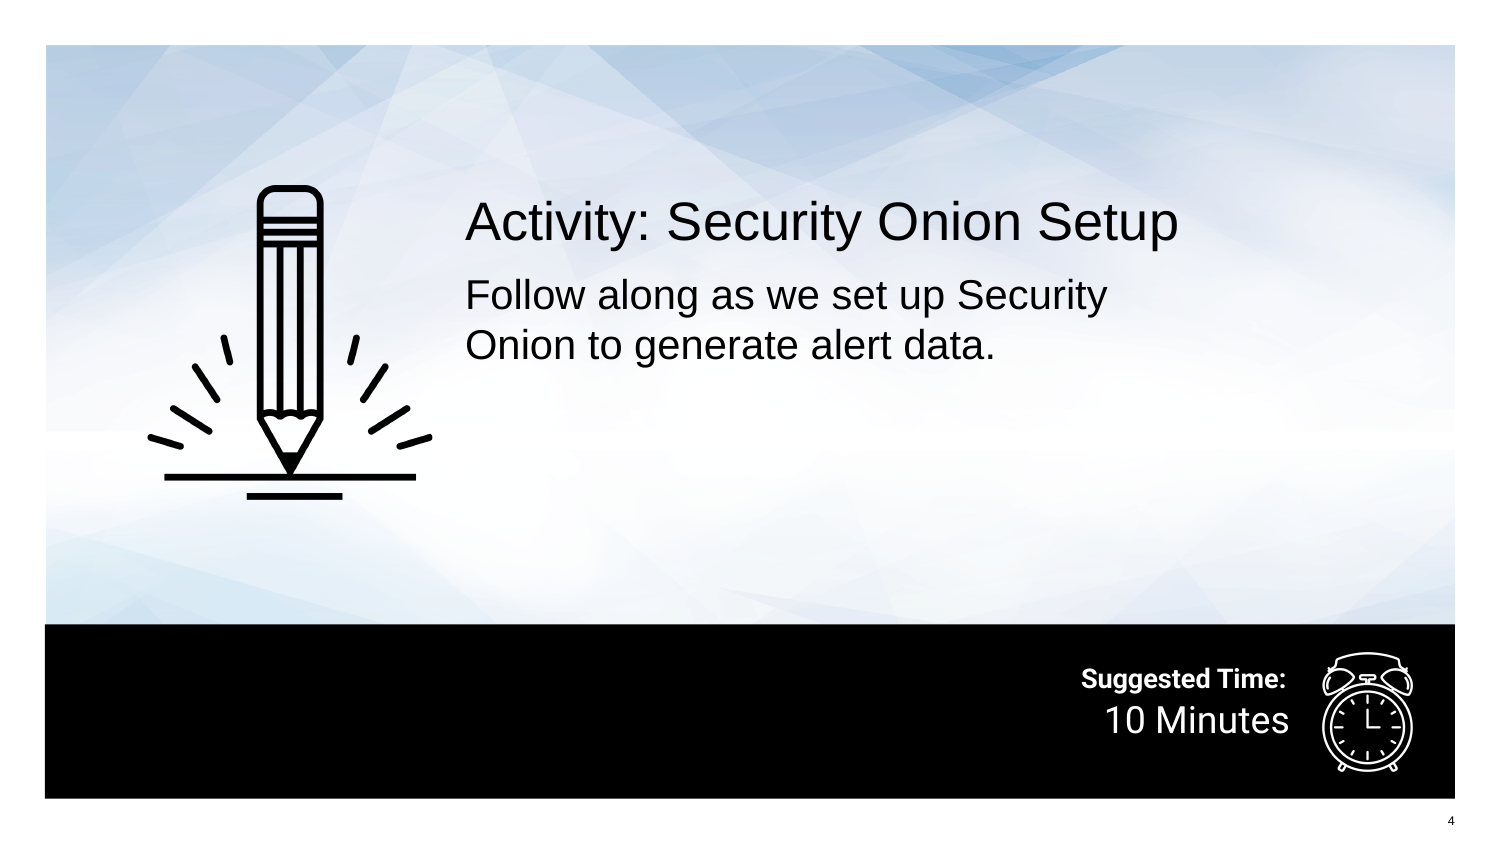

Activity: Security Onion Setup
Follow along as we set up Security
Onion to generate alert data.
# 10 Minutes
4